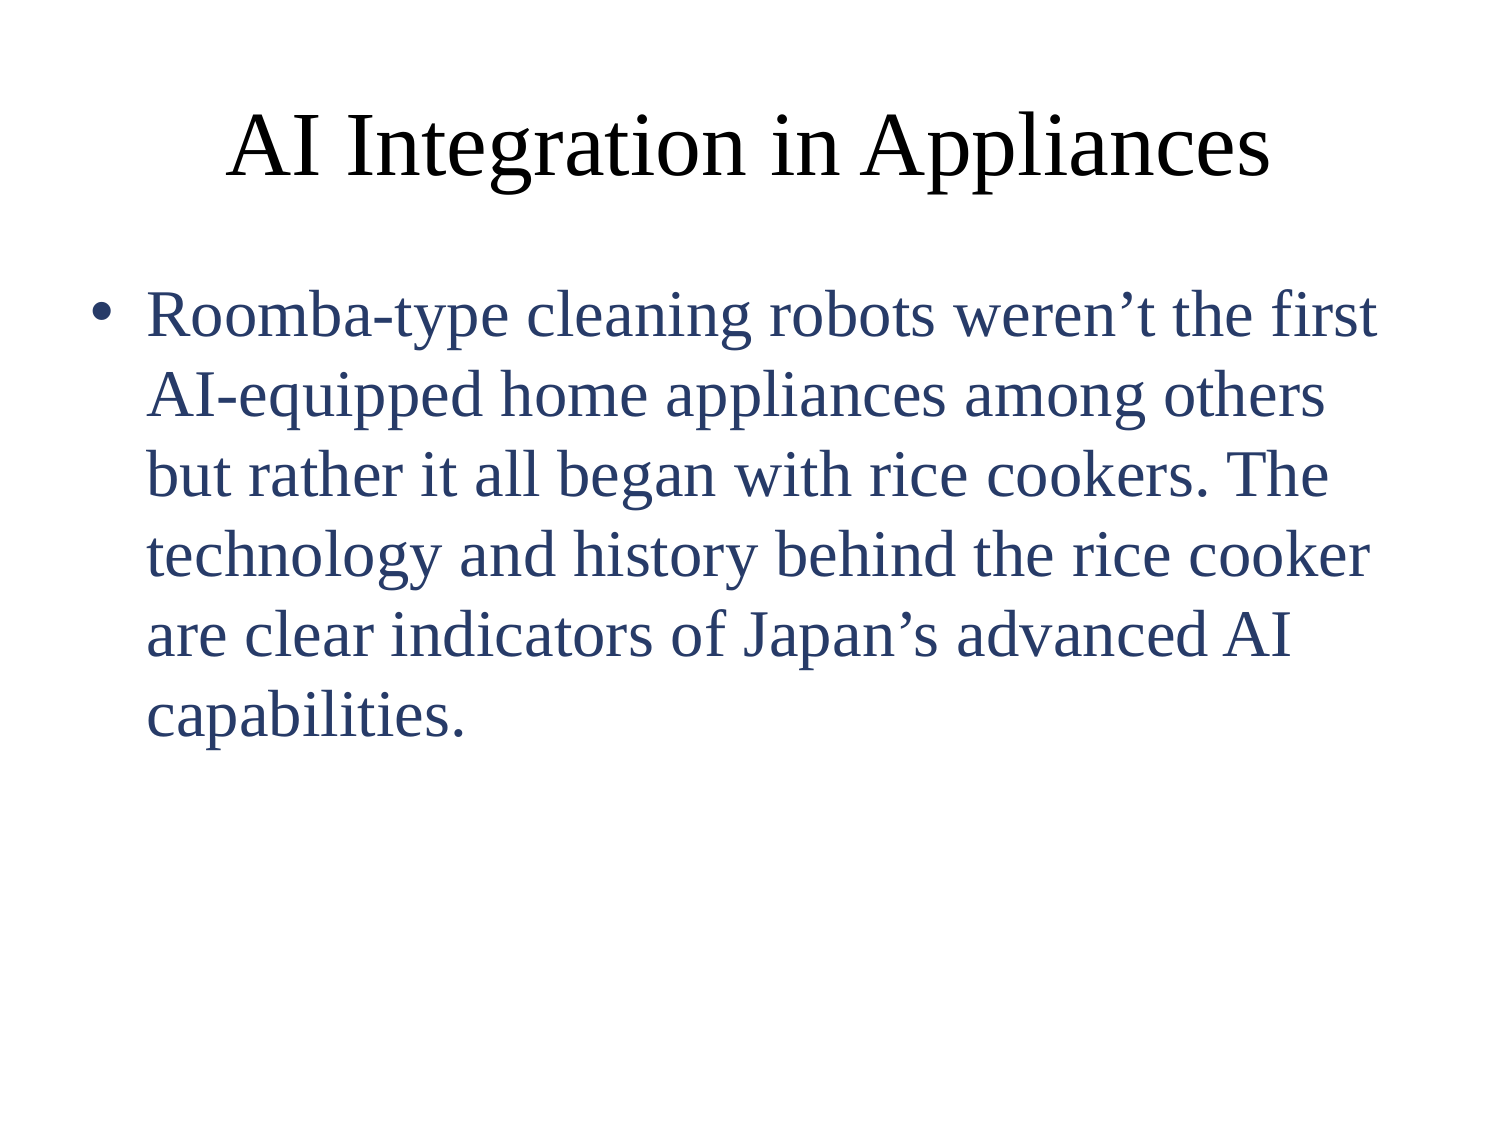

# AI Integration in Appliances
Roomba-type cleaning robots weren’t the first AI-equipped home appliances among others but rather it all began with rice cookers. The technology and history behind the rice cooker are clear indicators of Japan’s advanced AI capabilities.